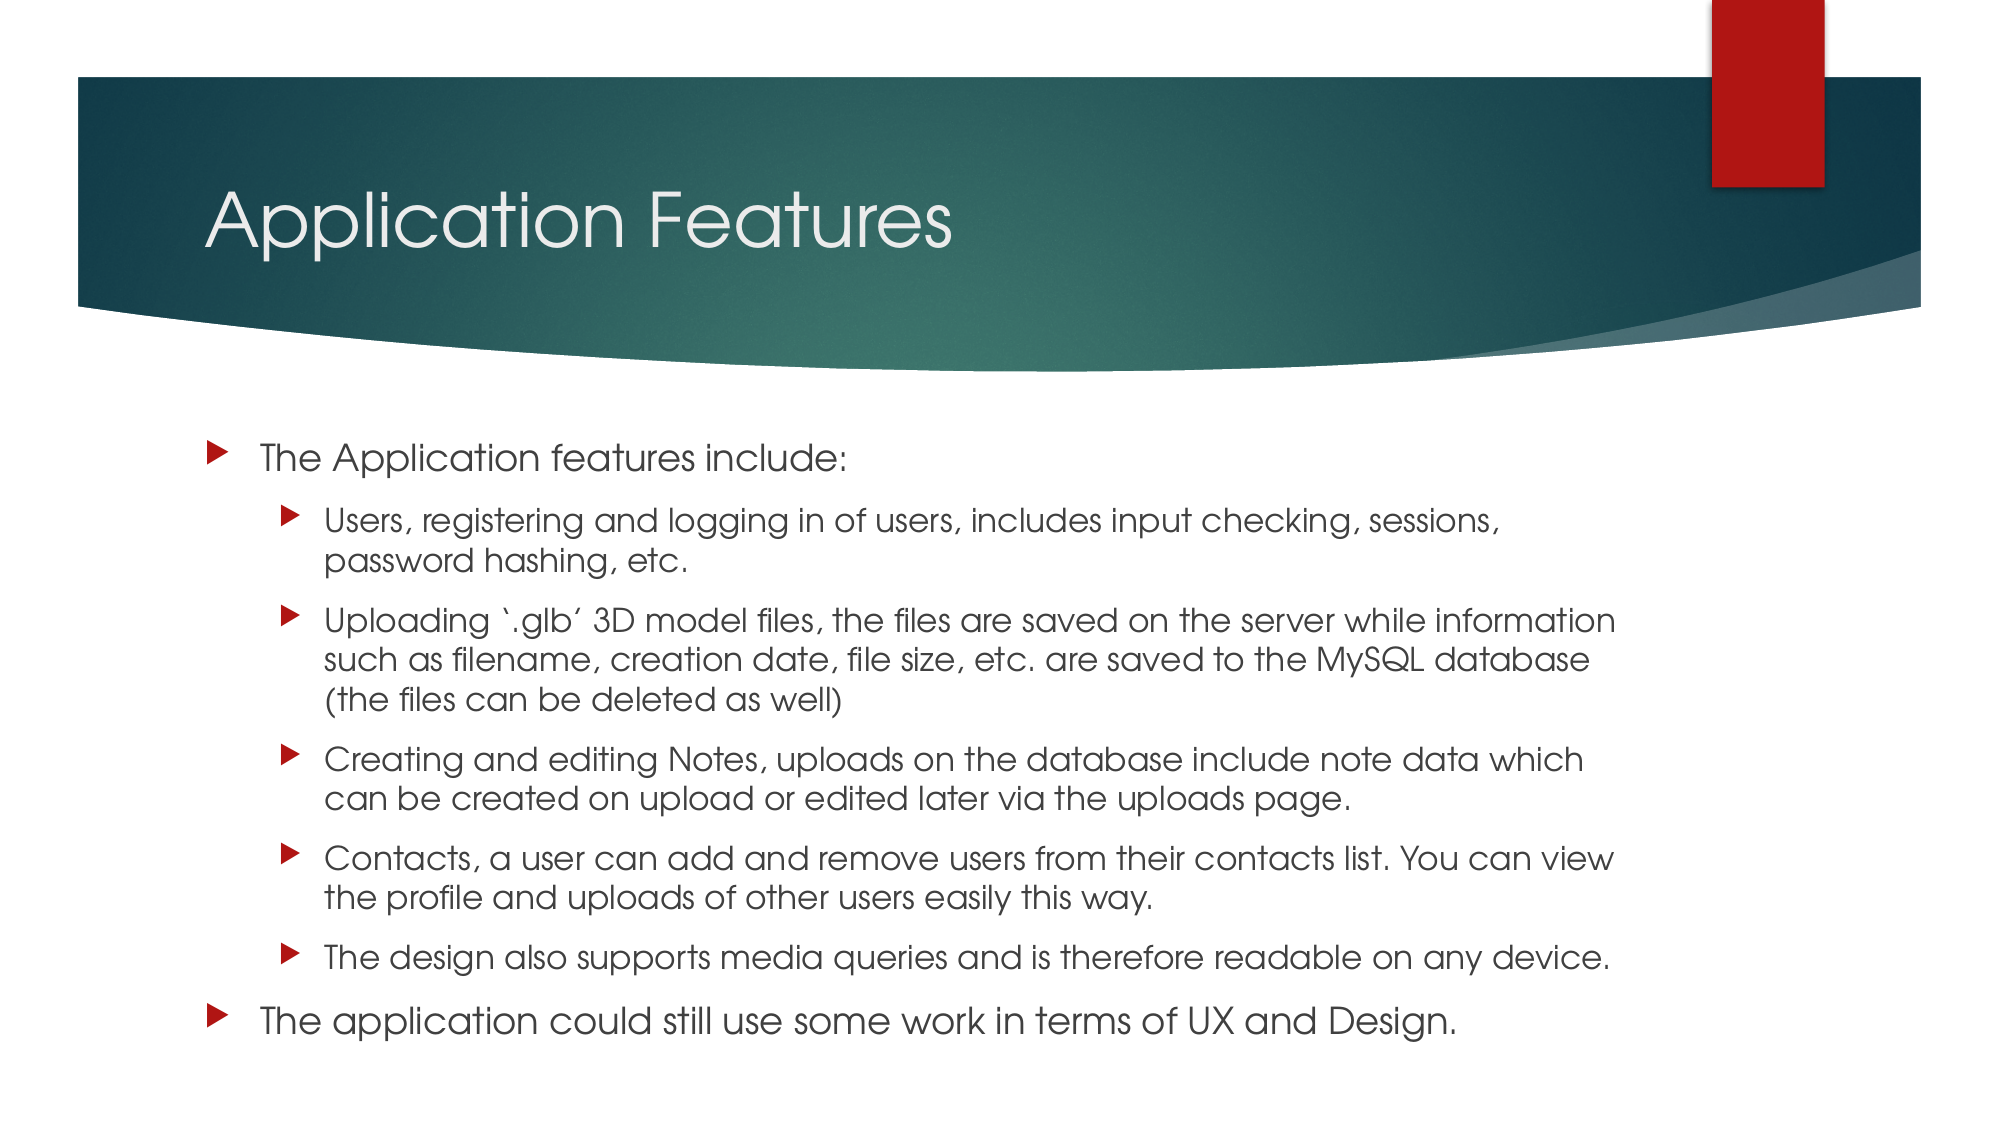

# Application Features
The Application features include:
Users, registering and logging in of users, includes input checking, sessions, password hashing, etc.
Uploading ‘.glb’ 3D model files, the files are saved on the server while information such as filename, creation date, file size, etc. are saved to the MySQL database (the files can be deleted as well)
Creating and editing Notes, uploads on the database include note data which can be created on upload or edited later via the uploads page.
Contacts, a user can add and remove users from their contacts list. You can view the profile and uploads of other users easily this way.
The design also supports media queries and is therefore readable on any device.
The application could still use some work in terms of UX and Design.